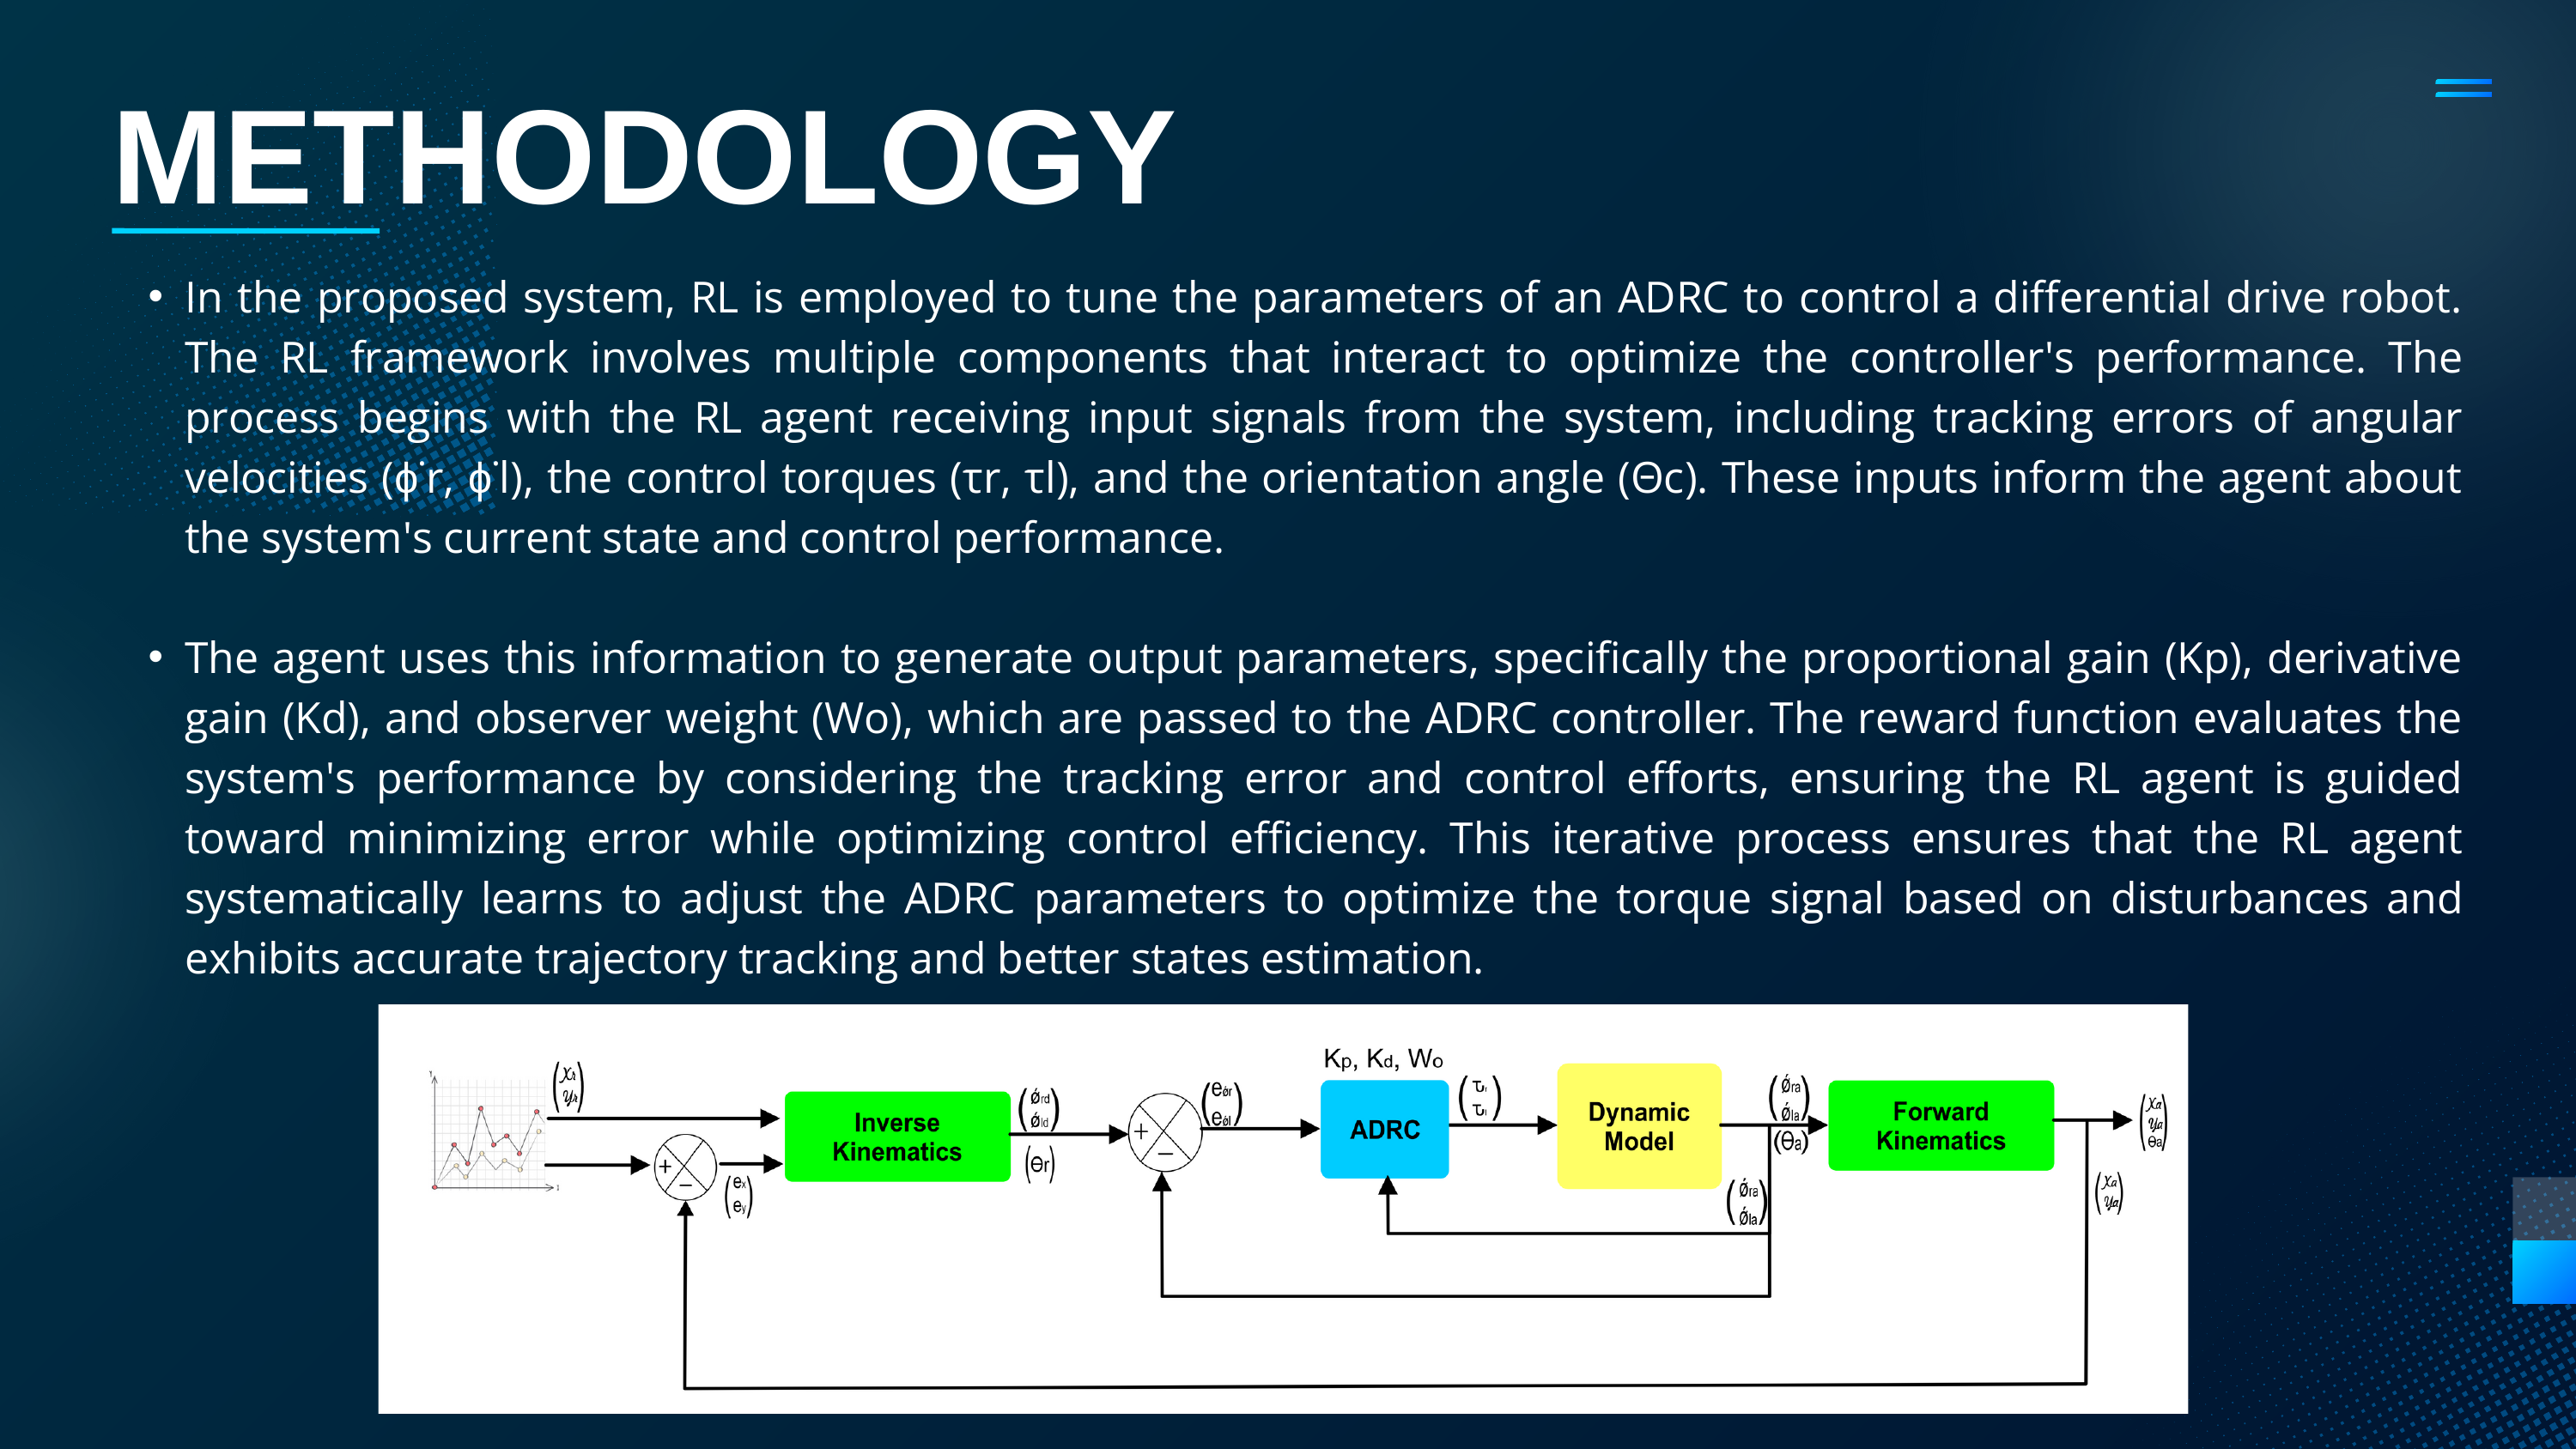

METHODOLOGY

In the proposed system, RL is employed to tune the parameters of an ADRC to control a differential drive robot. The RL framework involves multiple components that interact to optimize the controller's performance. The process begins with the RL agent receiving input signals from the system, including tracking errors of angular velocities (ϕ˙r, ϕ˙l), the control torques (τr, τl), and the orientation angle (Θc). These inputs inform the agent about the system's current state and control performance.

The agent uses this information to generate output parameters, specifically the proportional gain (Kp), derivative gain (Kd), and observer weight (Wo), which are passed to the ADRC controller. The reward function evaluates the system's performance by considering the tracking error and control efforts, ensuring the RL agent is guided toward minimizing error while optimizing control efficiency. This iterative process ensures that the RL agent systematically learns to adjust the ADRC parameters to optimize the torque signal based on disturbances and exhibits accurate trajectory tracking and better states estimation.